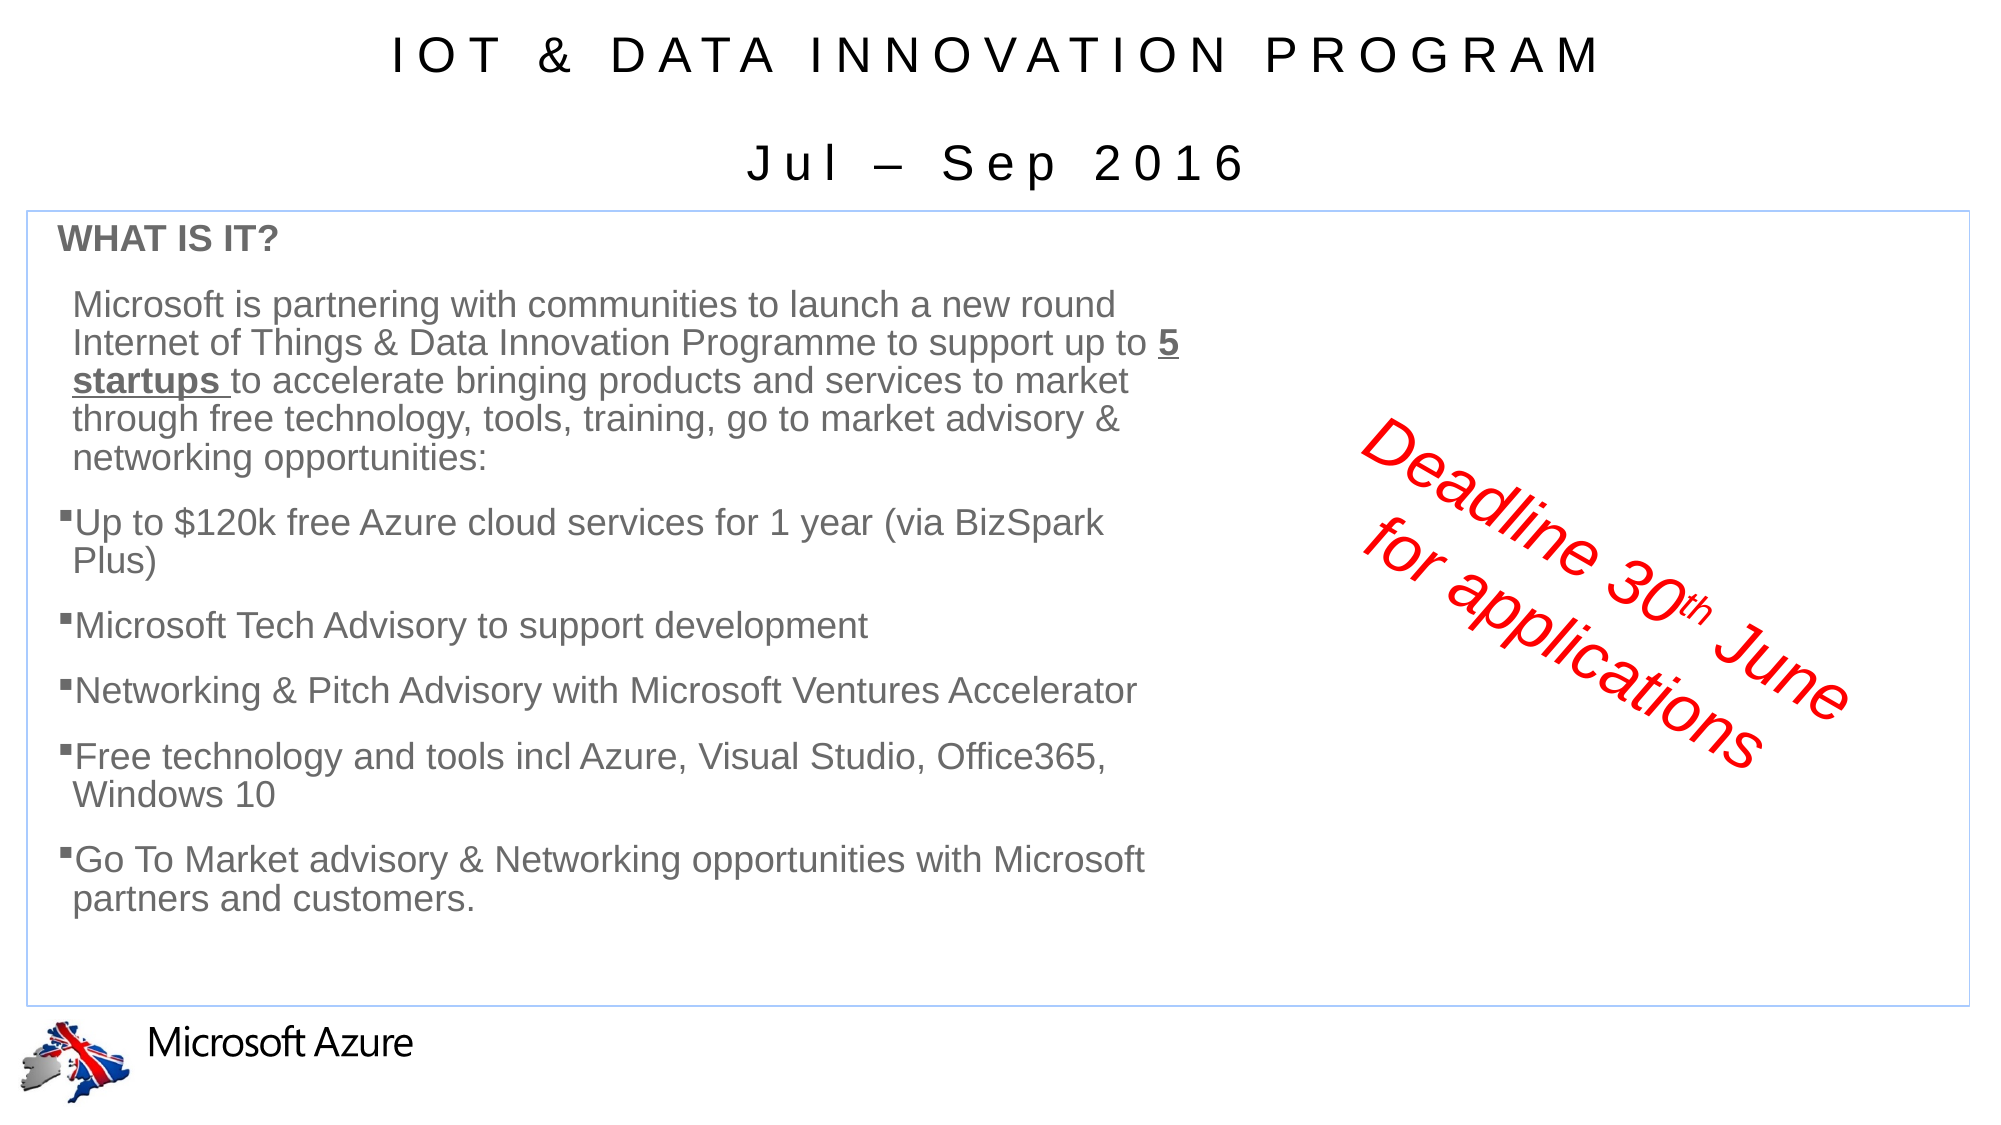

IOT & DATA INNOVATION PROGRAM

Jul – Sep 2016

WHAT IS IT?
Microsoft is partnering with communities to launch a new round Internet of Things & Data Innovation Programme to support up to 5 startups to accelerate bringing products and services to market through free technology, tools, training, go to market advisory & networking opportunities:
Up to $120k free Azure cloud services for 1 year (via BizSpark Plus)
Microsoft Tech Advisory to support development
Networking & Pitch Advisory with Microsoft Ventures Accelerator
Free technology and tools incl Azure, Visual Studio, Office365, Windows 10
Go To Market advisory & Networking opportunities with Microsoft partners and customers.

Deadline 30th June
for applications